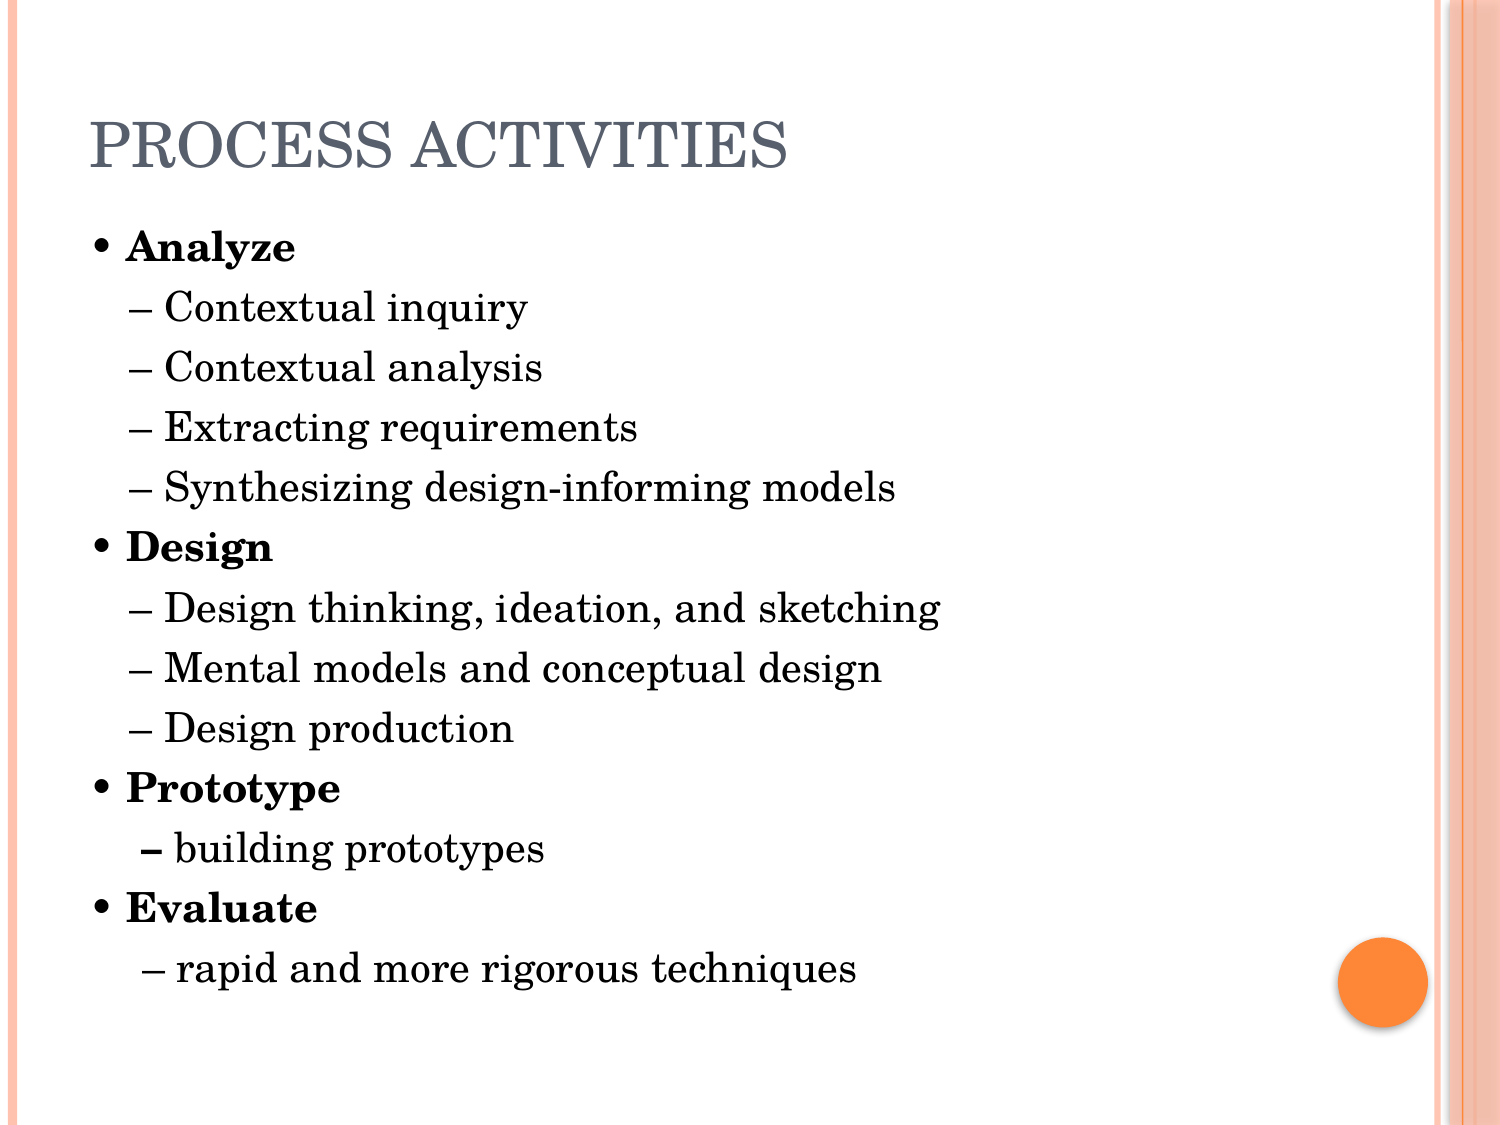

# Process Activities
• Analyze
	– Contextual inquiry
	– Contextual analysis
	– Extracting requirements
	– Synthesizing design-informing models
• Design
	– Design thinking, ideation, and sketching
	– Mental models and conceptual design
	– Design production
• Prototype
	 – building prototypes
• Evaluate
	 – rapid and more rigorous techniques